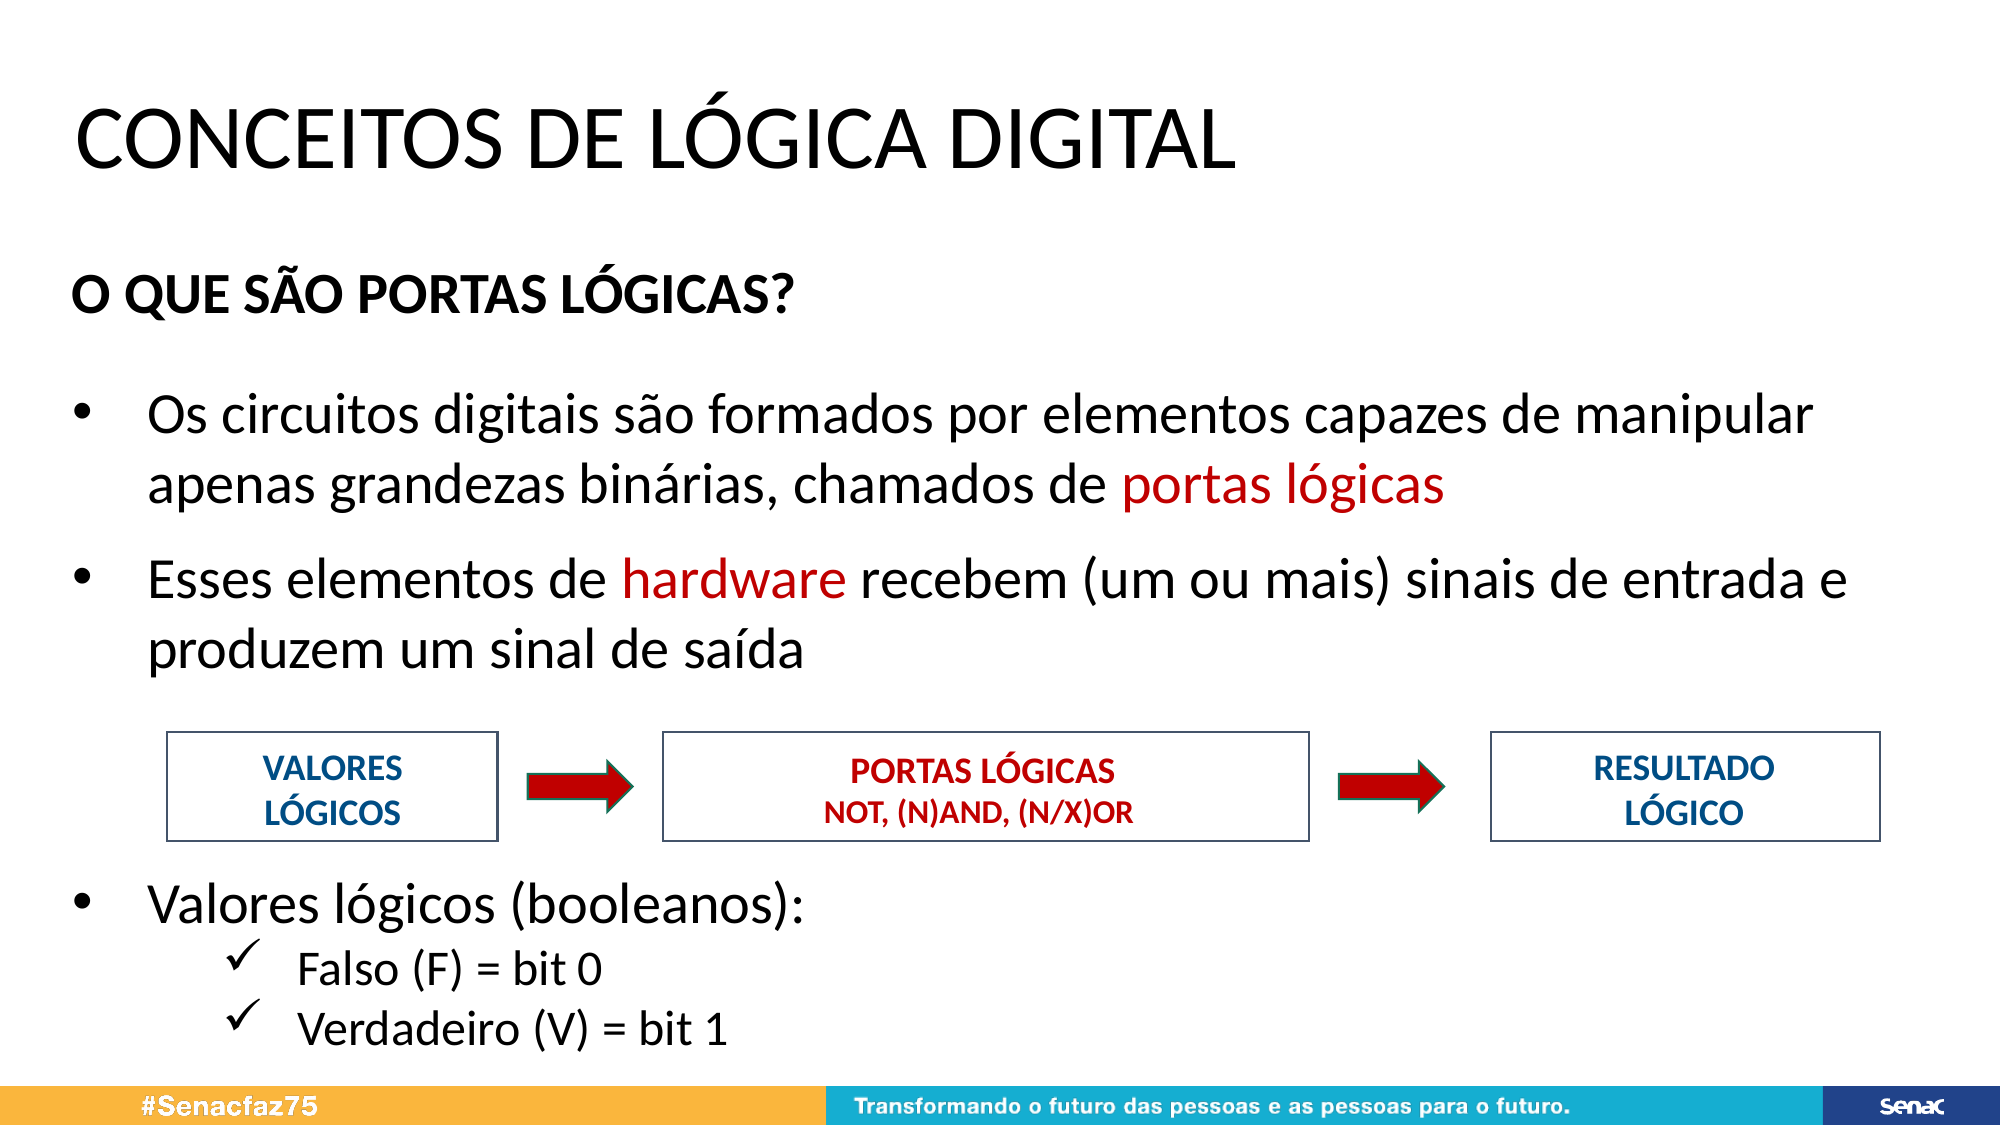

# CONCEITOS DE LÓGICA DIGITAL
O QUE SÃO PORTAS LÓGICAS?

Os circuitos digitais são formados por elementos capazes de manipular apenas grandezas binárias, chamados de portas lógicas

Esses elementos de hardware recebem (um ou mais) sinais de entrada e produzem um sinal de saída

Valores lógicos (booleanos):
Falso (F) = bit 0
Verdadeiro (V) = bit 1

VALORES
LÓGICOS
RESULTADO
LÓGICO
PORTAS LÓGICAS
NOT, (N)AND, (N/X)OR